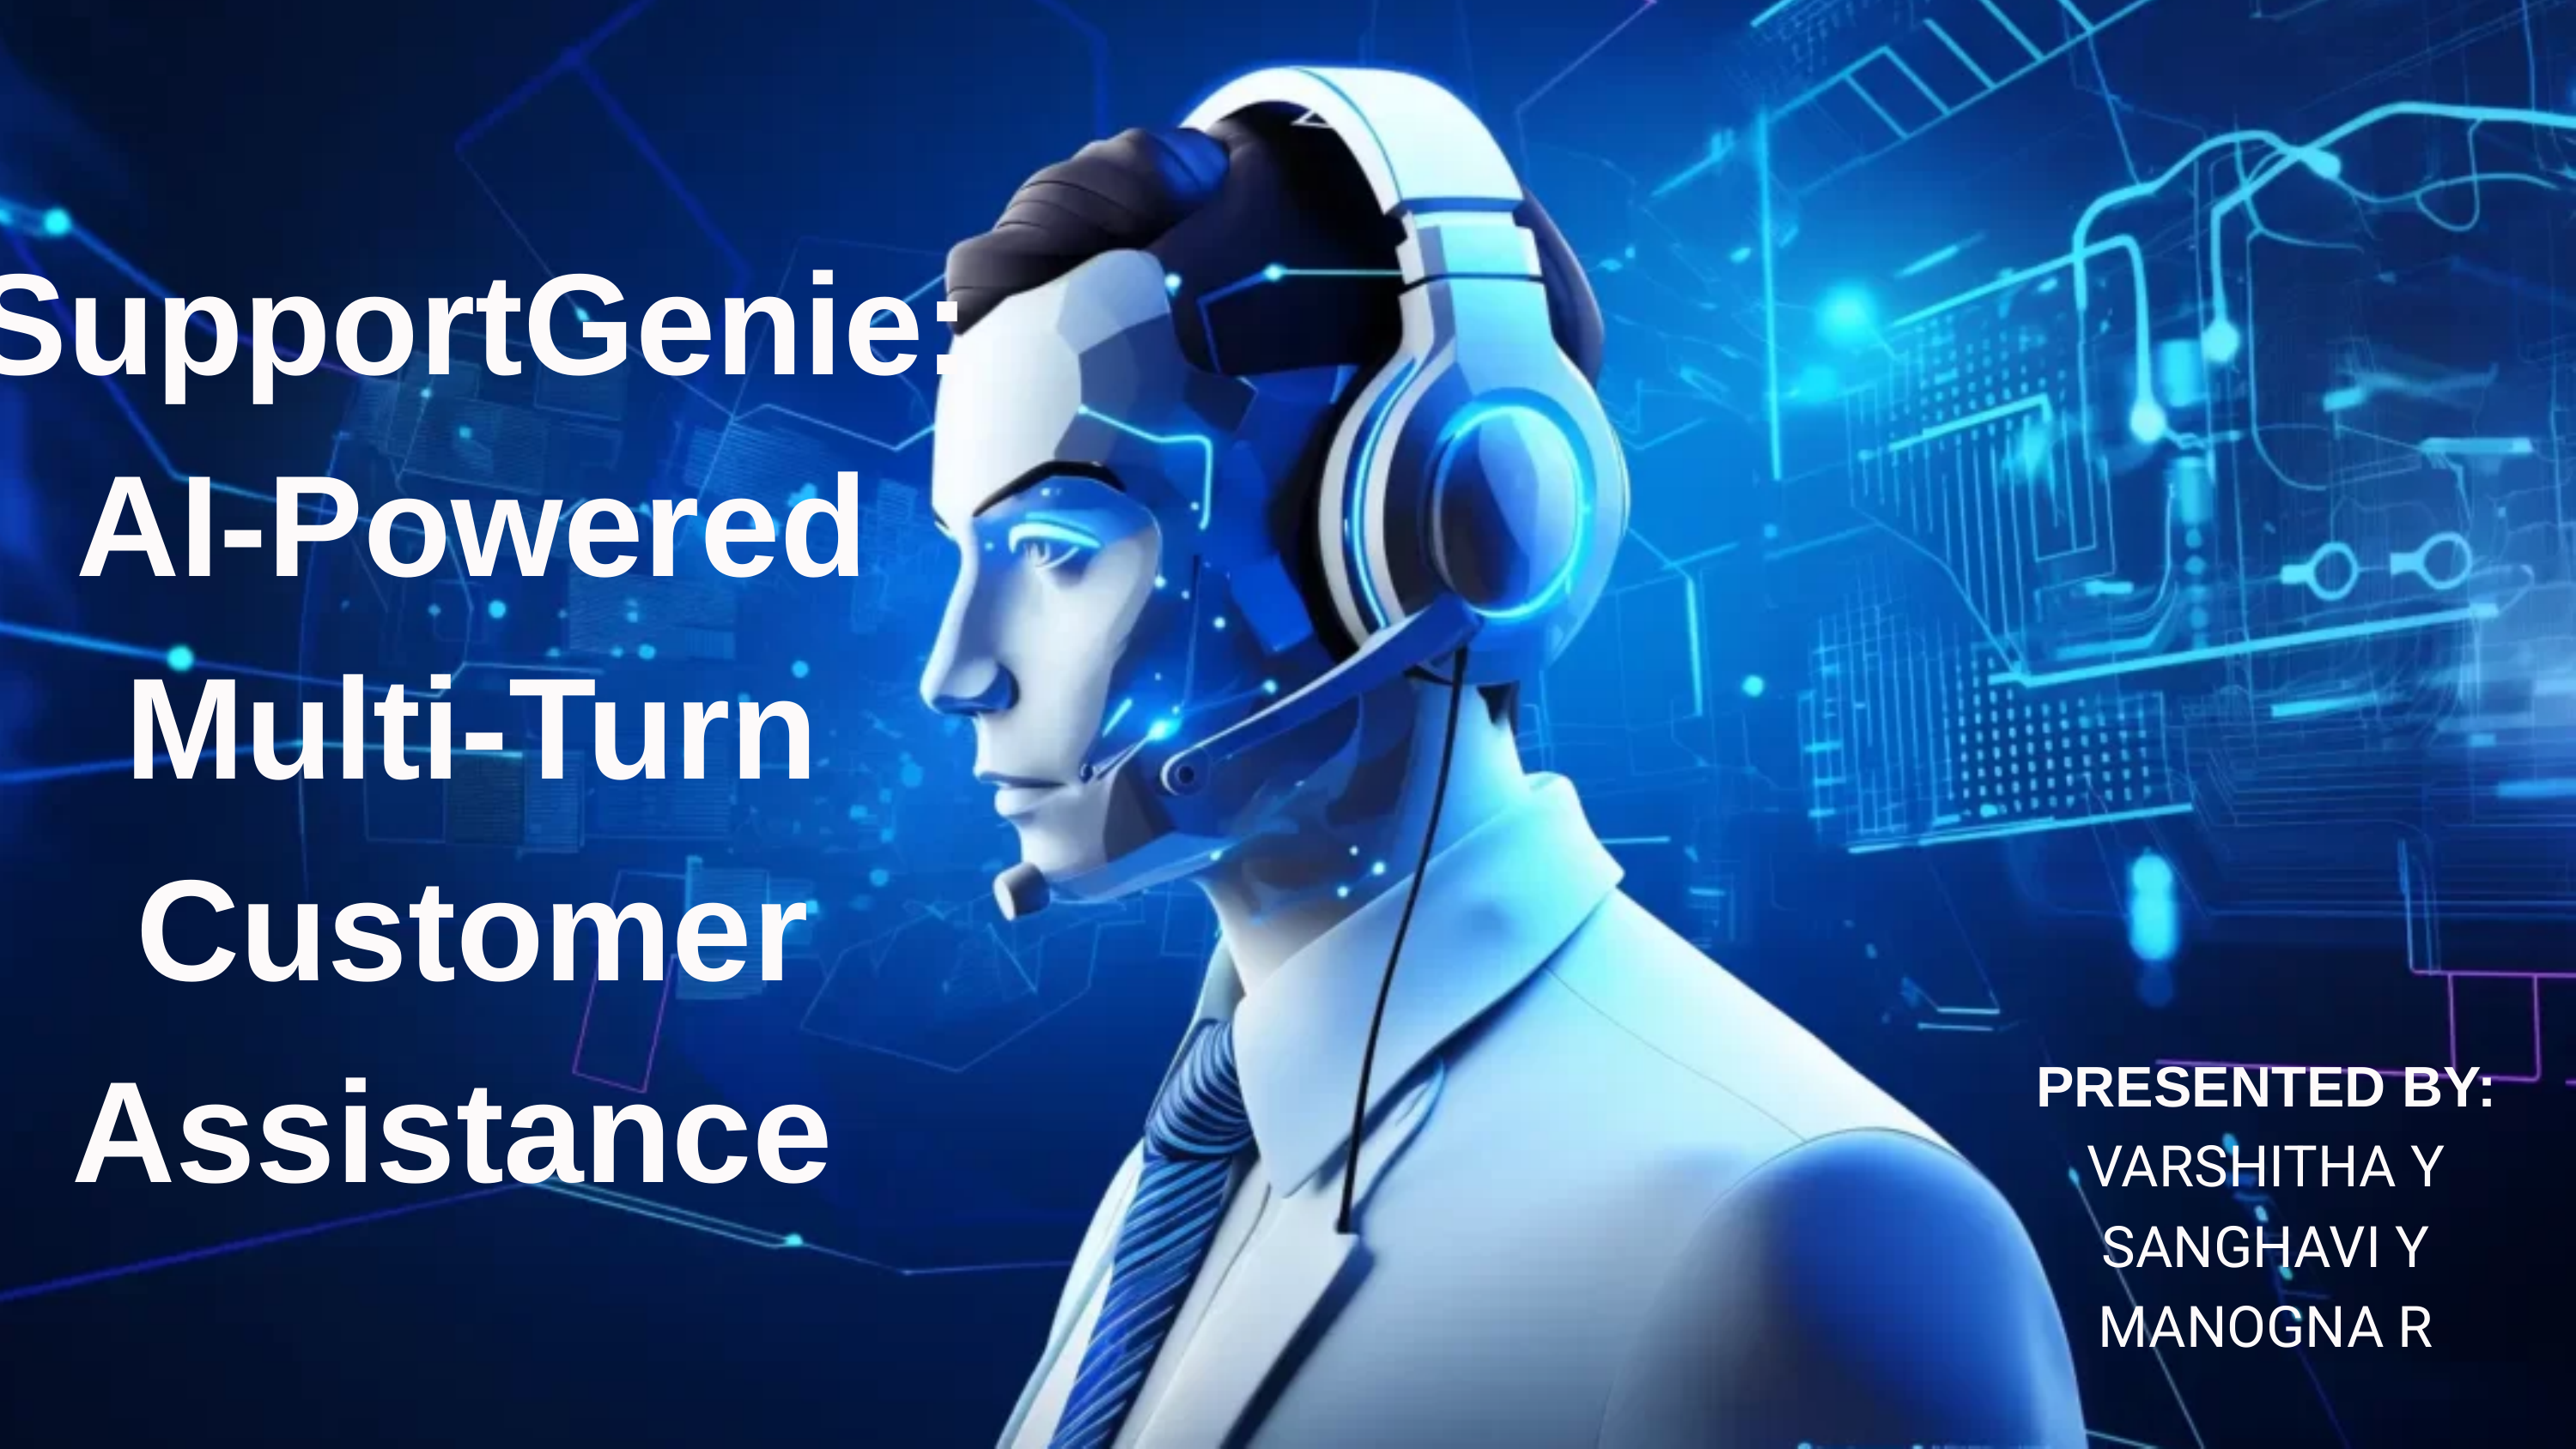

SupportGenie:AI-Powered Multi-Turn Customer Assistance

PRESENTED BY:
VARSHITHA Y
SANGHAVI Y
MANOGNA R